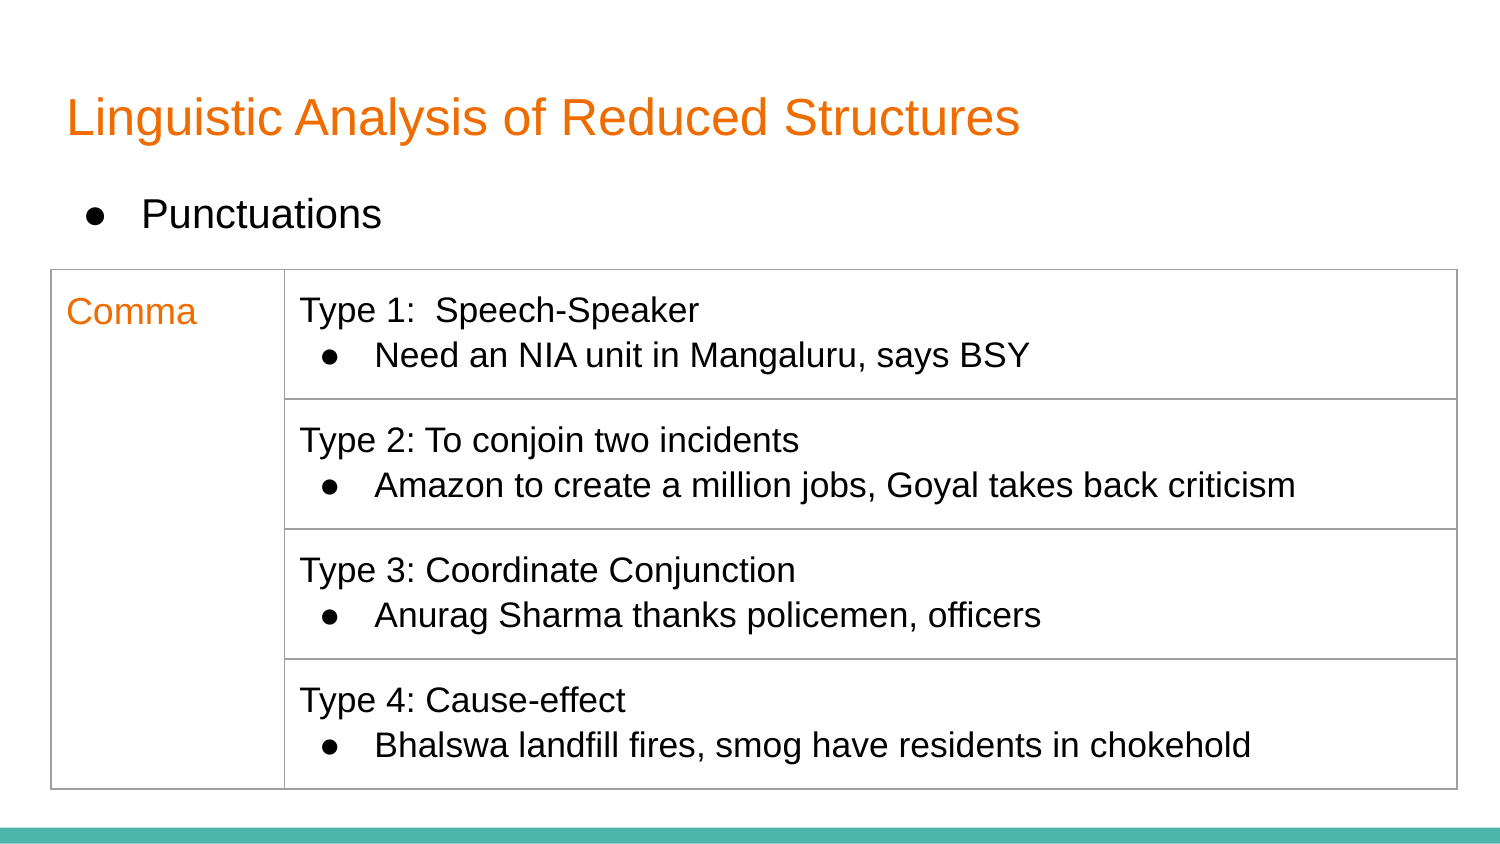

# Linguistic Analysis of Reduced Structures

Punctuations
| Comma | Type 1: Speech-Speaker Need an NIA unit in Mangaluru, says BSY |
| --- | --- |
|  | Type 2: To conjoin two incidents Amazon to create a million jobs, Goyal takes back criticism |
|  | Type 3: Coordinate Conjunction Anurag Sharma thanks policemen, officers |
|  | Type 4: Cause-effect Bhalswa landfill fires, smog have residents in chokehold |